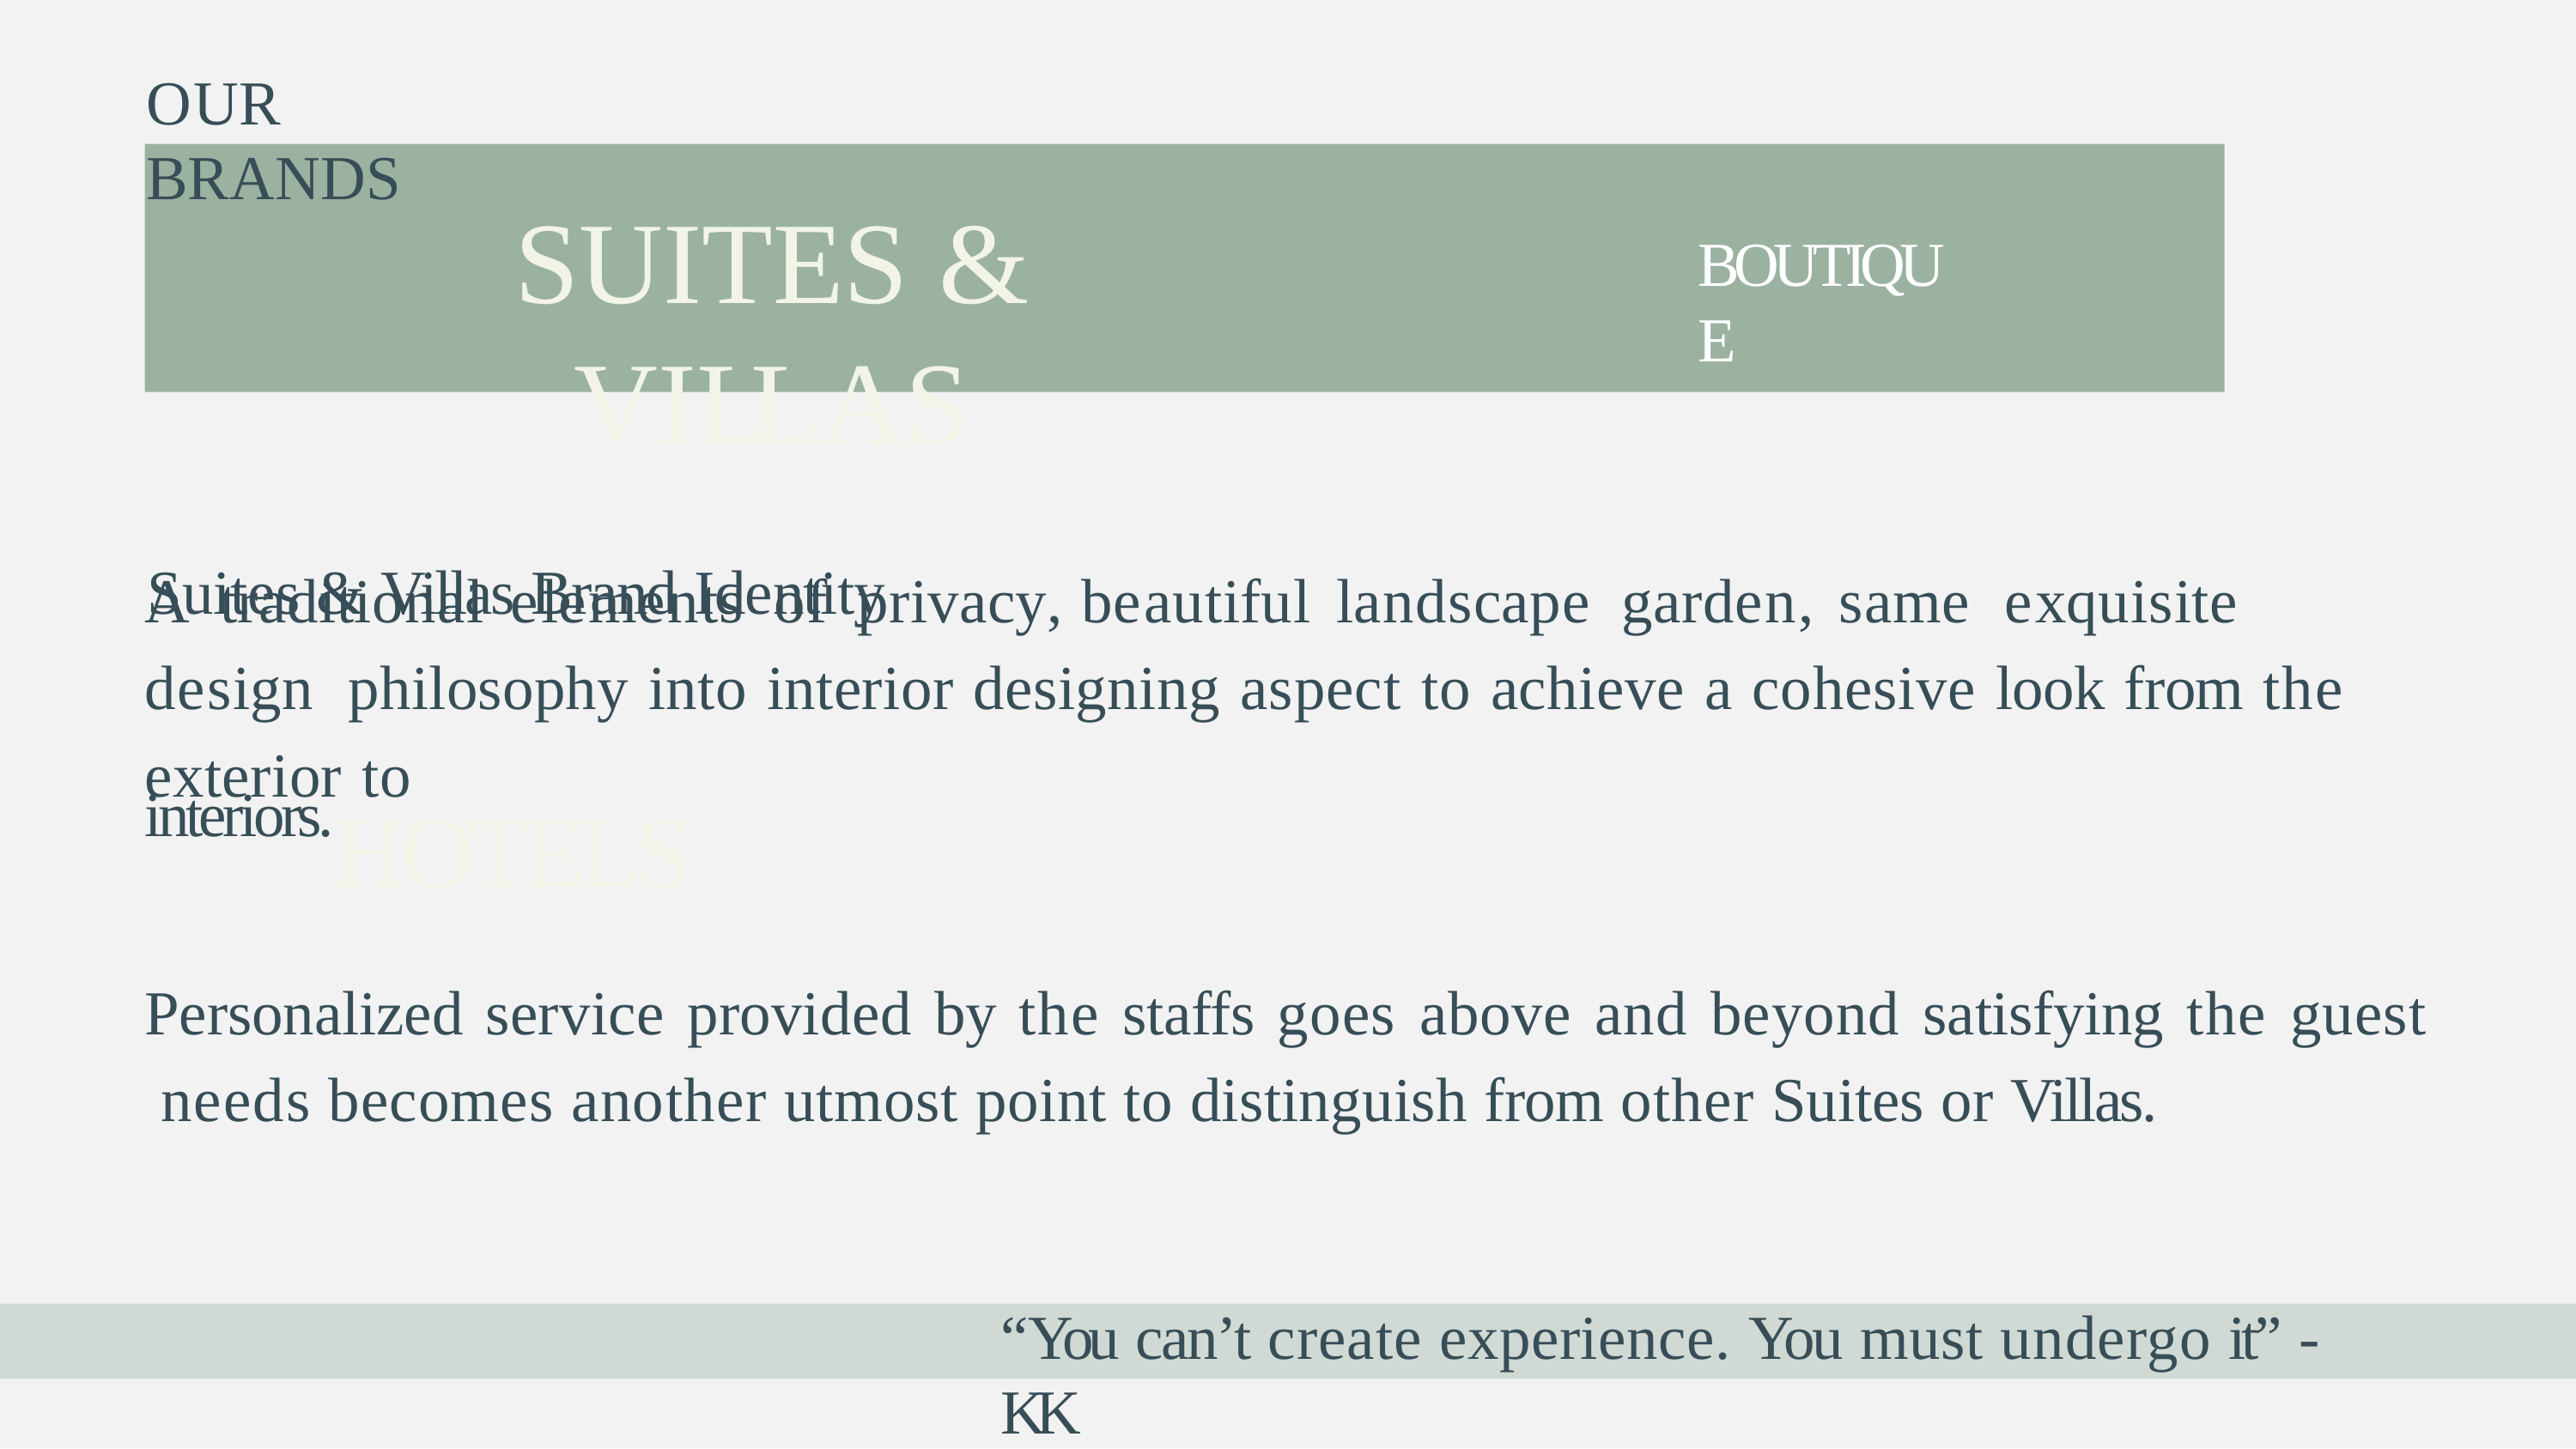

# OUR BRANDS

SUITES & VILLAS
Suites & Villas Brand Identity
BOUTIQUE
A	traditional	elements	of	privacy,	beautiful	landscape	garden,	same	exquisite	design  philosophy into interior designing aspect to achieve a cohesive look from the exterior to
interiors.HOTELS
Personalized service provided by the staffs goes above and beyond satisfying the guest  needs becomes another utmost point to distinguish from other Suites or Villas.
“You can’t create experience. You must undergo it” - KK